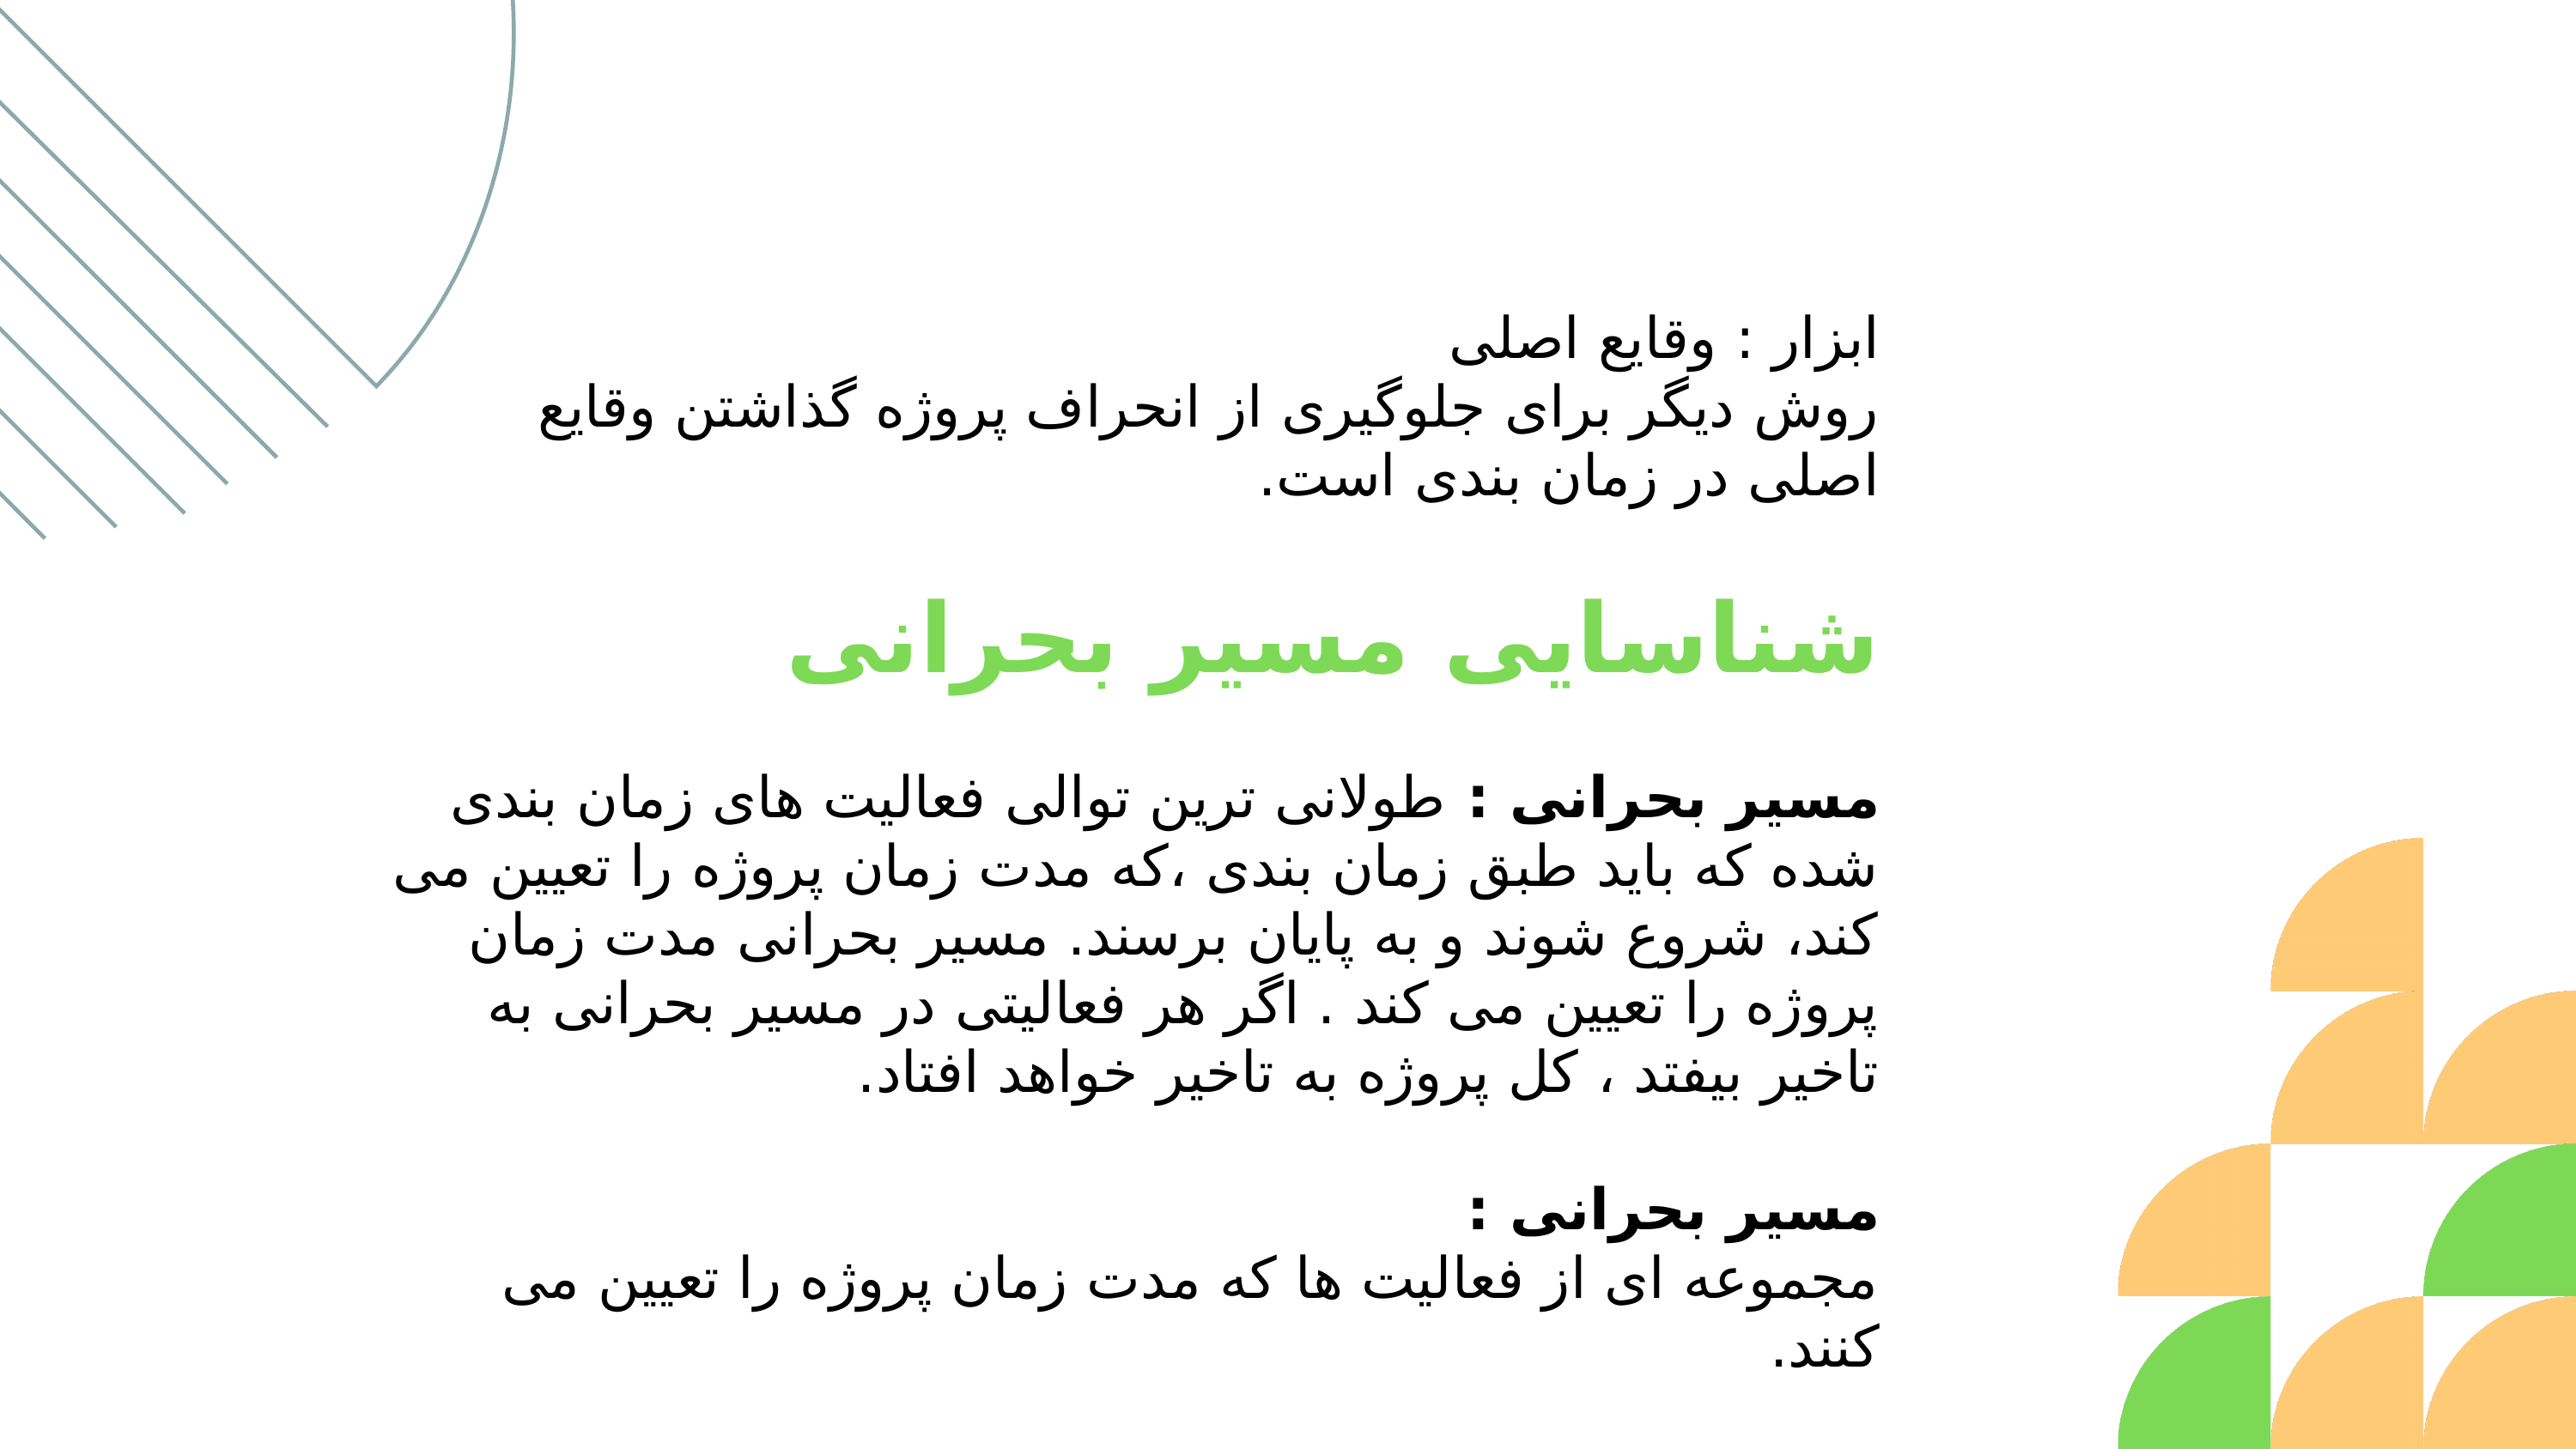

ابزار : وقایع اصلی
روش دیگر برای جلوگیری از انحراف پروژه گذاشتن وقایع اصلی در زمان بندی است.

شناسایی مسیر بحرانی

مسیر بحرانی : طولانی ترین توالی فعالیت های زمان بندی شده که باید طبق زمان بندی ،که مدت زمان پروژه را تعیین می کند، شروع شوند و به پایان برسند. مسیر بحرانی مدت زمان پروژه را تعیین می کند . اگر هر فعالیتی در مسیر بحرانی به تاخیر بیفتد ، کل پروژه به تاخیر خواهد افتاد.

مسیر بحرانی :
مجموعه ای از فعالیت ها که مدت زمان پروژه را تعیین می کنند.